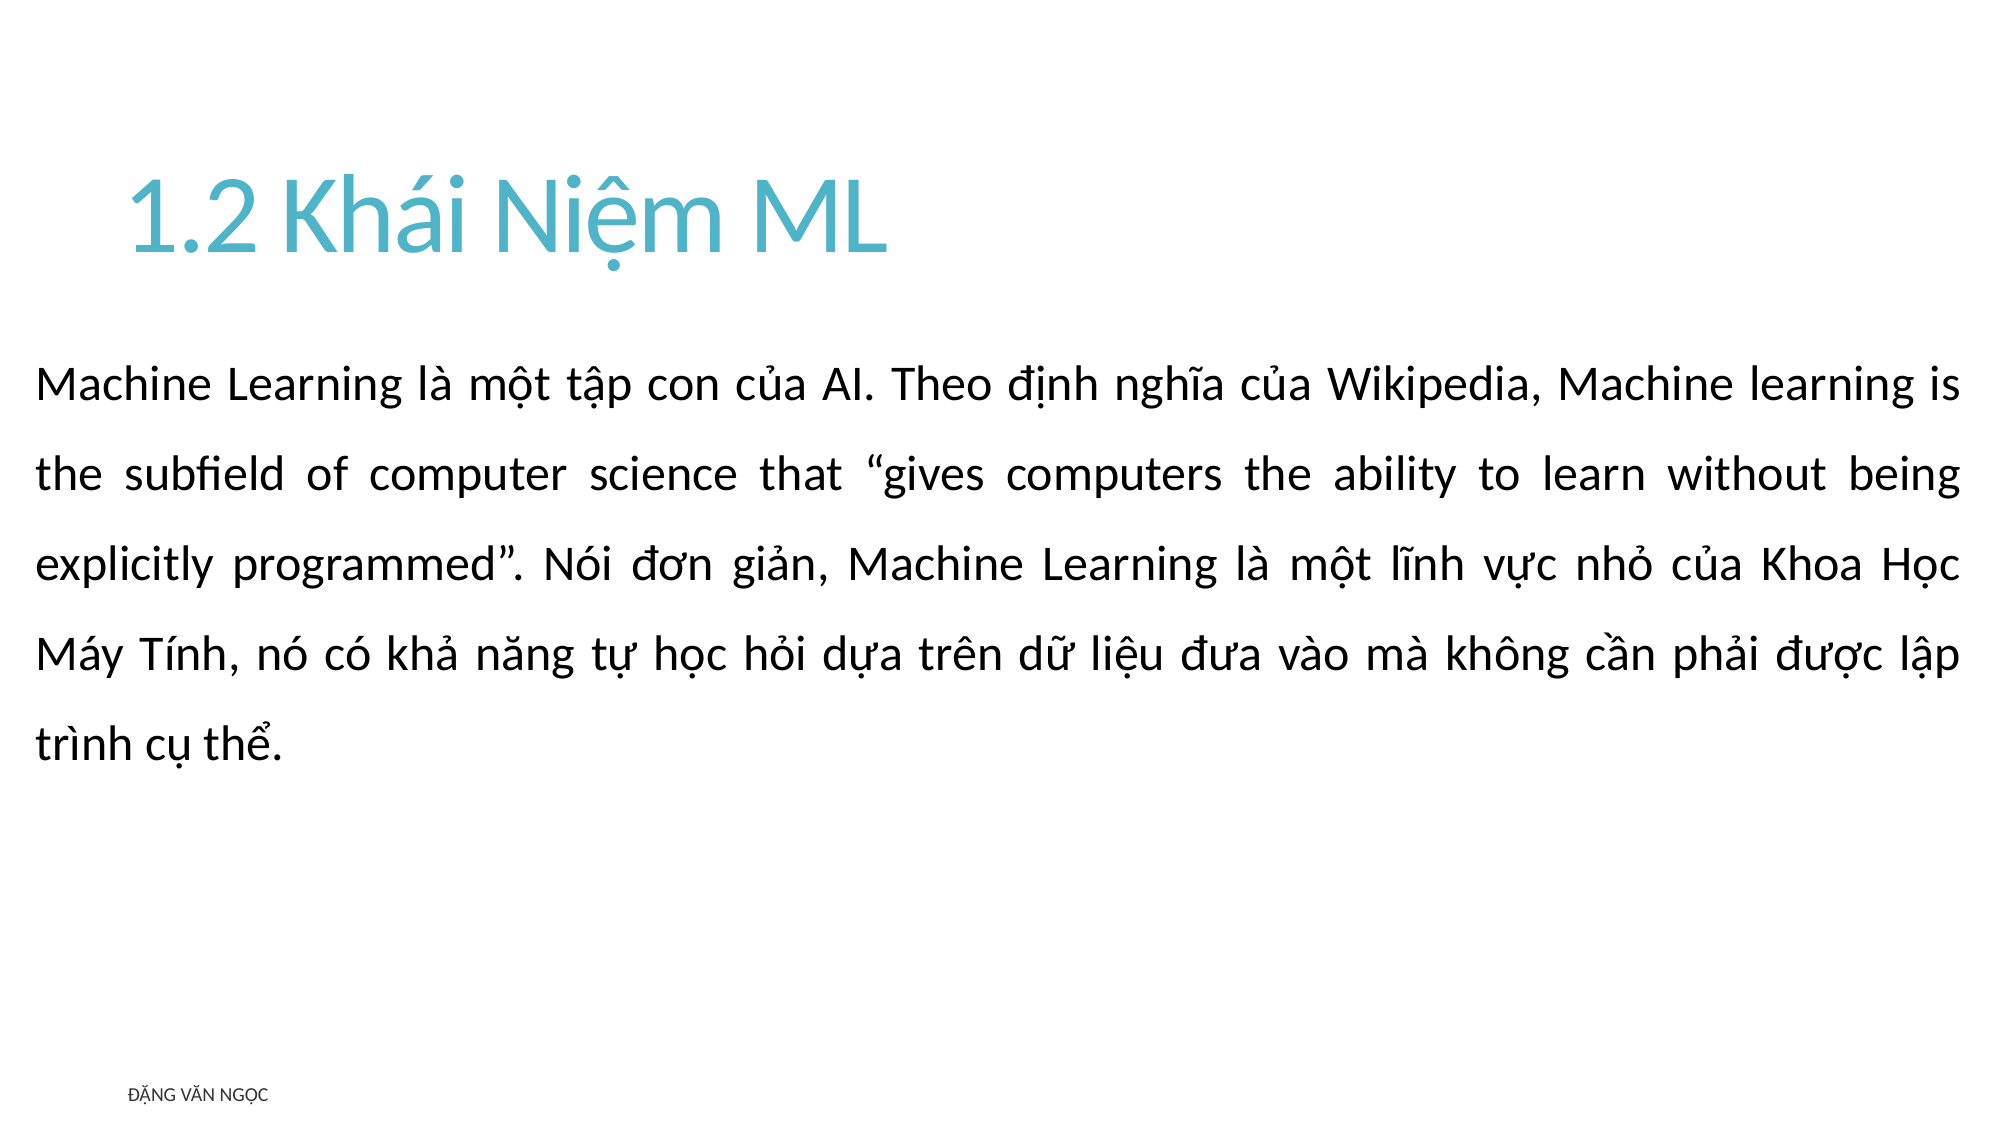

# 1.2 Khái Niệm ML
Machine Learning là một tập con của AI. Theo định nghĩa của Wikipedia, Machine learning is the subfield of computer science that “gives computers the ability to learn without being explicitly programmed”. Nói đơn giản, Machine Learning là một lĩnh vực nhỏ của Khoa Học Máy Tính, nó có khả năng tự học hỏi dựa trên dữ liệu đưa vào mà không cần phải được lập trình cụ thể.
Đặng Văn Ngọc